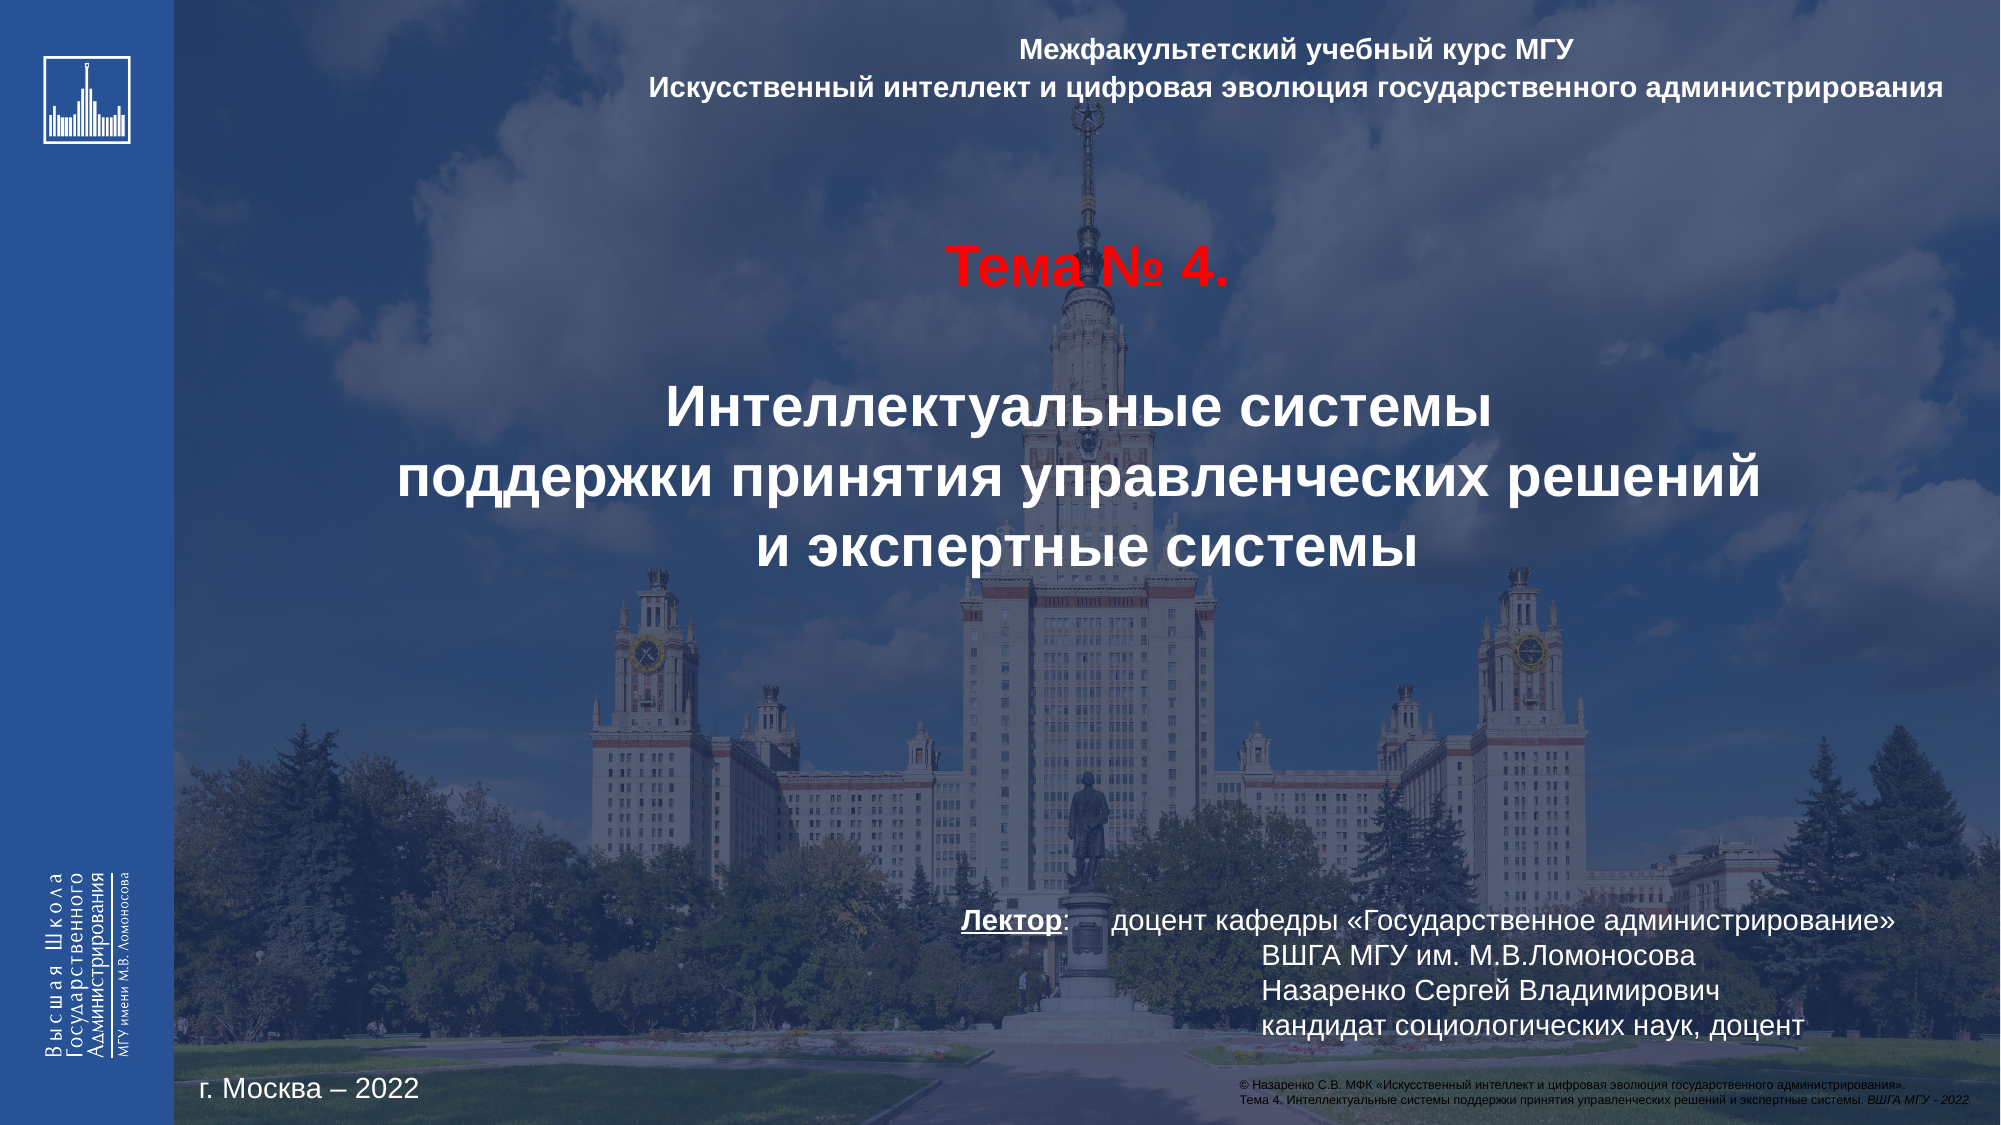

Межфакультетский учебный курс МГУ
_________________________________________________________________________________________________________________________________________________________________________________________________________________________________________________________________________________________________________________________________________________________________________________________________________________________________________________________________________________________________________________________________________________________________________________________________________________________________________________________________________________________________________________________________________________________________________________________________________________________________________________________________________________________________
Искусственный интеллект и цифровая эволюция государственного администрирования
Тема № 4.

Интеллектуальные системы
поддержки принятия управленческих решений
и экспертные системы
Лектор: 	доцент кафедры «Государственное администрирование»
		ВШГА МГУ им. М.В.Ломоносова
    		Назаренко Сергей Владимирович
	     	кандидат социологических наук, доцент
г. Москва – 2022
© Назаренко С.В. МФК «Искусственный интеллект и цифровая эволюция государственного администрирования».
Тема 4. Интеллектуальные системы поддержки принятия управленческих решений и экспертные системы. ВШГА МГУ - 2022